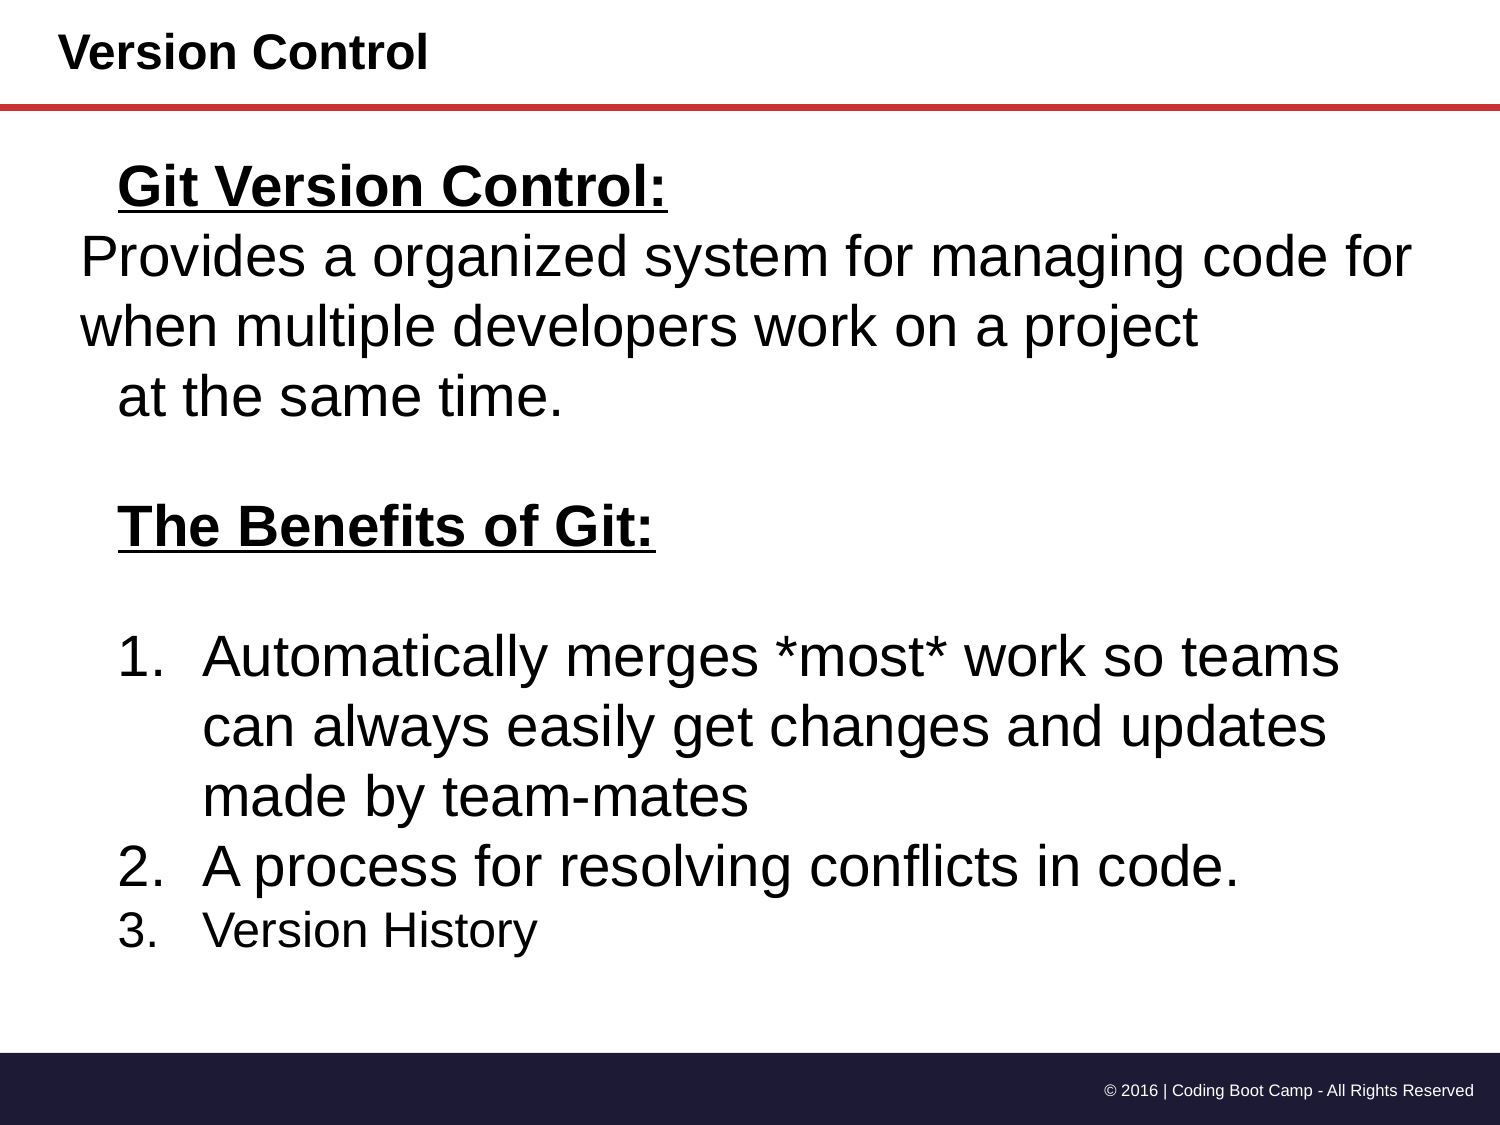

# Version Control
Git Version Control:
Provides a organized system for managing code for when multiple developers work on a project
at the same time.

The Benefits of Git:

Automatically merges *most* work so teams can always easily get changes and updates made by team-mates
A process for resolving conflicts in code.
Version History